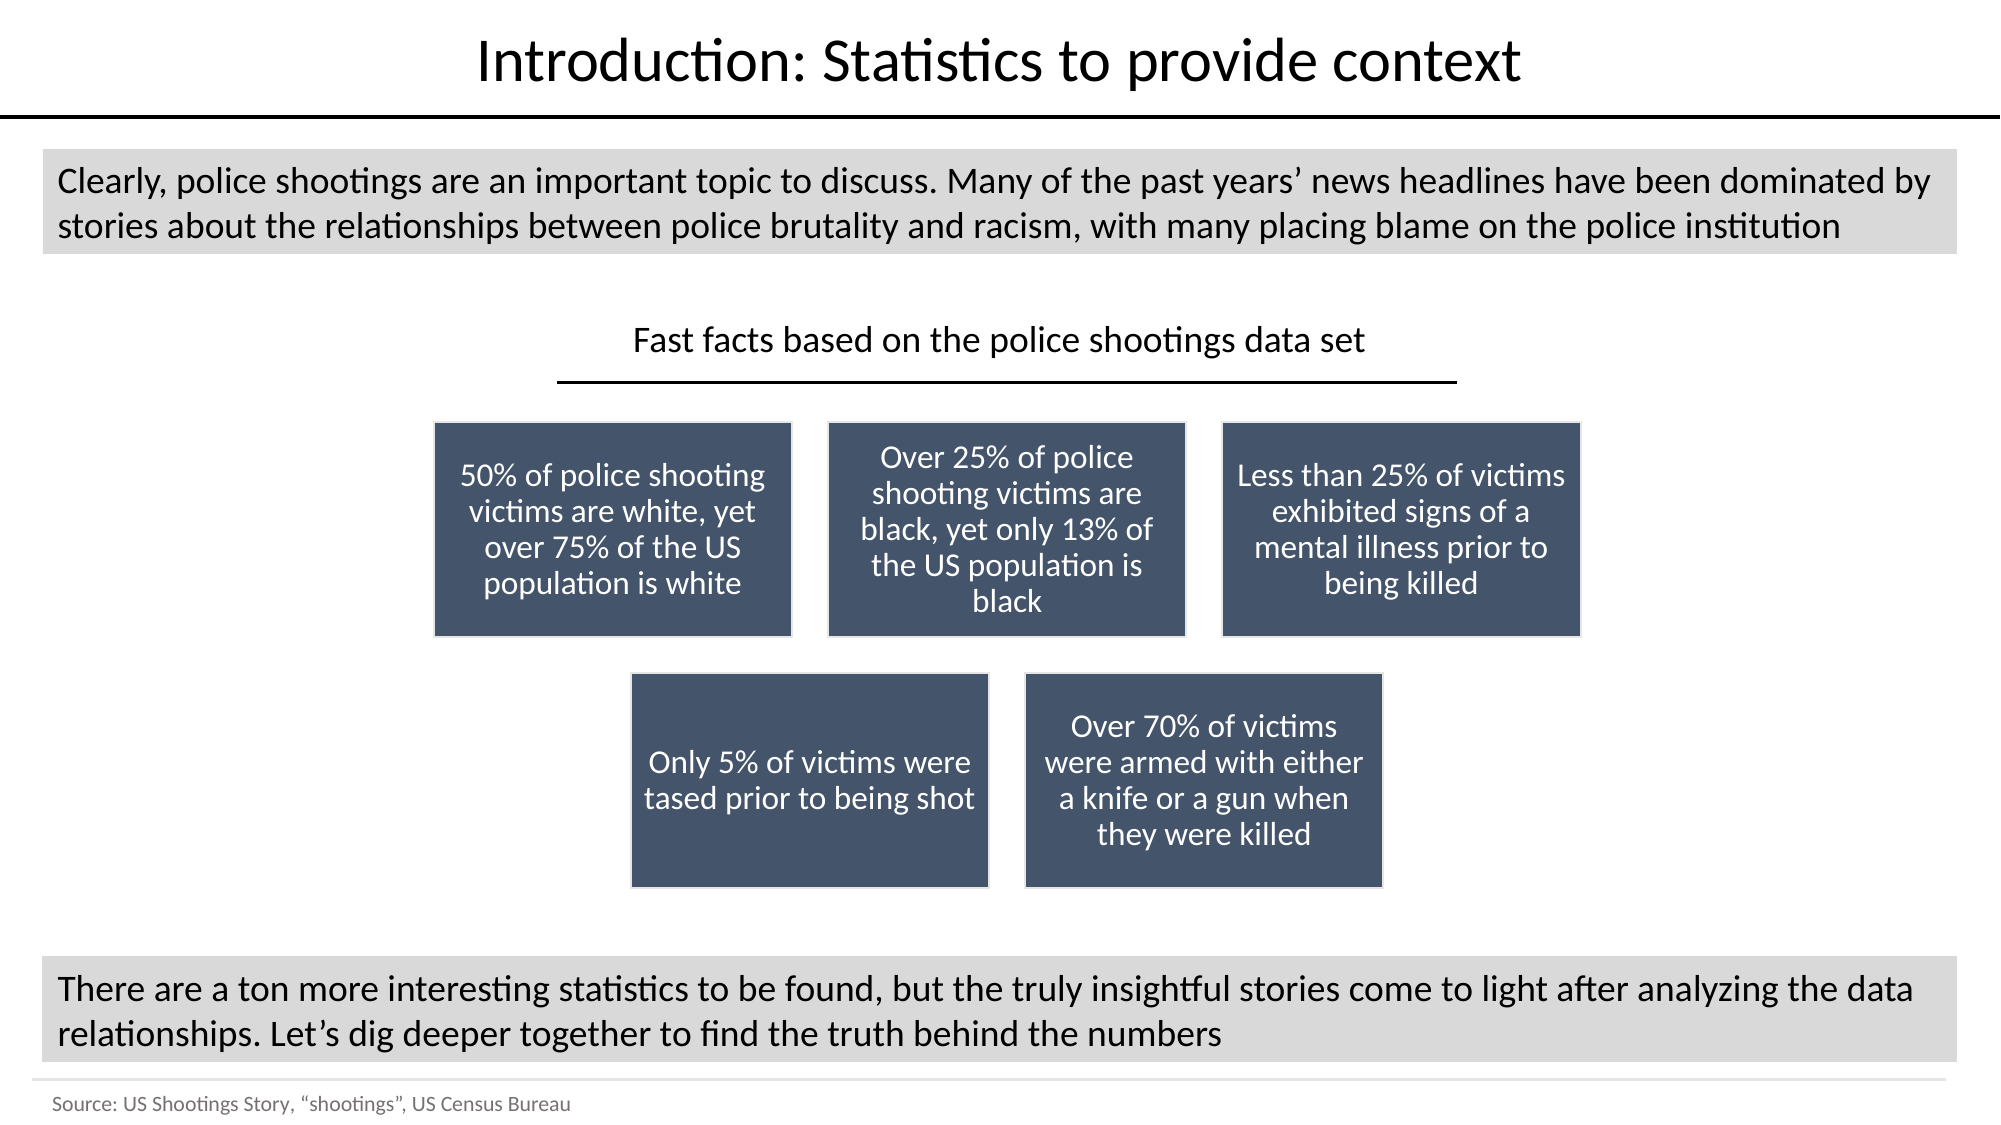

Introduction: Statistics to provide context
Clearly, police shootings are an important topic to discuss. Many of the past years’ news headlines have been dominated by stories about the relationships between police brutality and racism, with many placing blame on the police institution
Fast facts based on the police shootings data set
50% of police shooting victims are white, yet over 75% of the US population is white
Over 25% of police shooting victims are black, yet only 13% of the US population is black
Less than 25% of victims exhibited signs of a mental illness prior to being killed
Only 5% of victims were tased prior to being shot
Over 70% of victims were armed with either a knife or a gun when they were killed
There are a ton more interesting statistics to be found, but the truly insightful stories come to light after analyzing the data relationships. Let’s dig deeper together to find the truth behind the numbers
Source: US Shootings Story, “shootings”, US Census Bureau